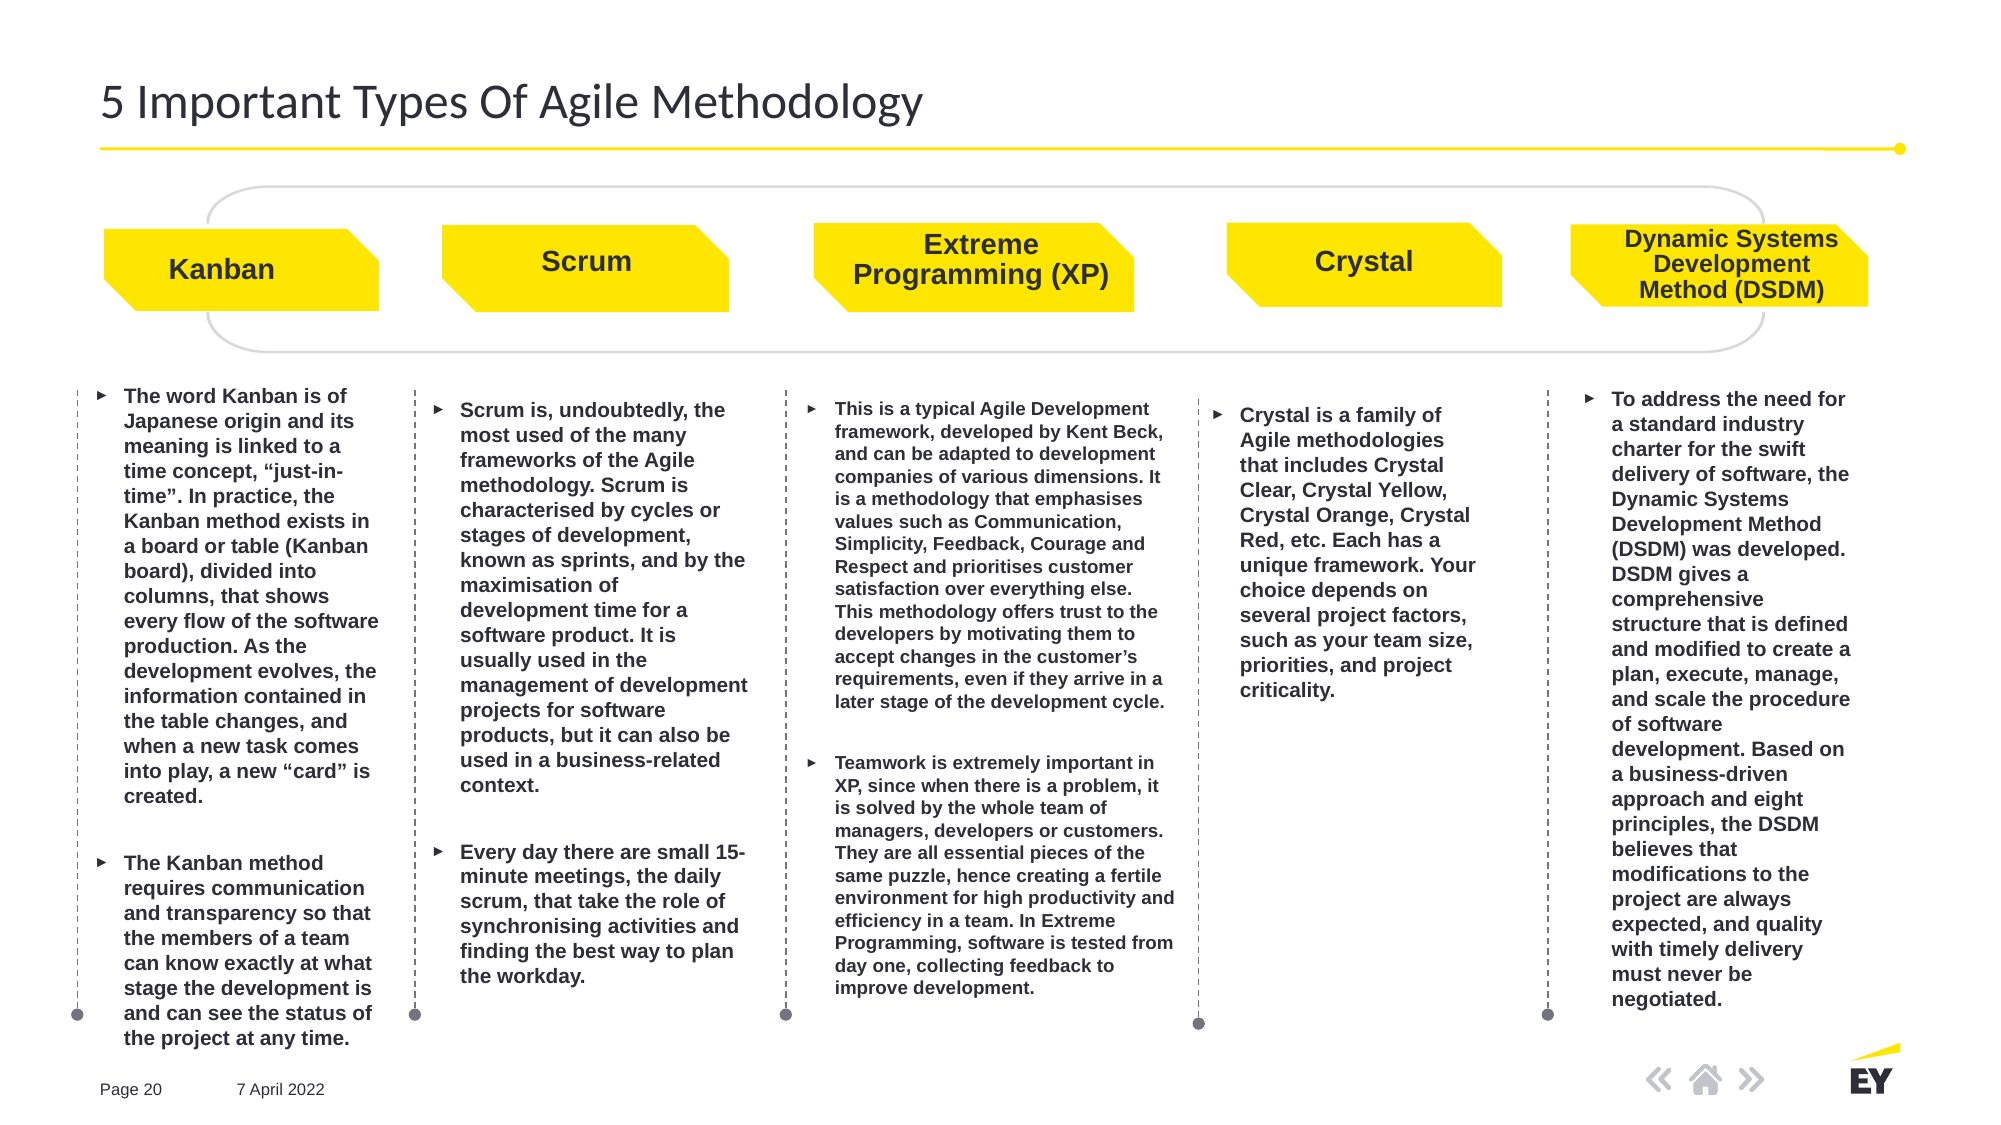

# 5 Important Types Of Agile Methodology

Dynamic Systems Development Method (DSDM)

Extreme Programming (XP)

Scrum
Crystal
Kanban

The word Kanban is of Japanese origin and its meaning is linked to a time concept, “just-in-time”. In practice, the Kanban method exists in a board or table (Kanban board), divided into columns, that shows every flow of the software production. As the development evolves, the information contained in the table changes, and when a new task comes into play, a new “card” is created.

The Kanban method requires communication and transparency so that the members of a team can know exactly at what stage the development is and can see the status of the project at any time.
To address the need for a standard industry charter for the swift delivery of software, the Dynamic Systems Development Method (DSDM) was developed. DSDM gives a comprehensive structure that is defined and modified to create a plan, execute, manage, and scale the procedure of software development. Based on a business-driven approach and eight principles, the DSDM believes that modifications to the project are always expected, and quality with timely delivery must never be negotiated.
Scrum is, undoubtedly, the most used of the many frameworks of the Agile methodology. Scrum is characterised by cycles or stages of development, known as sprints, and by the maximisation of development time for a software product. It is usually used in the management of development projects for software products, but it can also be used in a business-related context.

Every day there are small 15-minute meetings, the daily scrum, that take the role of synchronising activities and finding the best way to plan the workday.
This is a typical Agile Development framework, developed by Kent Beck, and can be adapted to development companies of various dimensions. It is a methodology that emphasises values such as Communication, Simplicity, Feedback, Courage and Respect and prioritises customer satisfaction over everything else. This methodology offers trust to the developers by motivating them to accept changes in the customer’s requirements, even if they arrive in a later stage of the development cycle.

Teamwork is extremely important in XP, since when there is a problem, it is solved by the whole team of managers, developers or customers. They are all essential pieces of the same puzzle, hence creating a fertile environment for high productivity and efficiency in a team. In Extreme Programming, software is tested from day one, collecting feedback to improve development.
Crystal is a family of Agile methodologies that includes Crystal Clear, Crystal Yellow, Crystal Orange, Crystal Red, etc. Each has a unique framework. Your choice depends on several project factors, such as your team size, priorities, and project criticality.